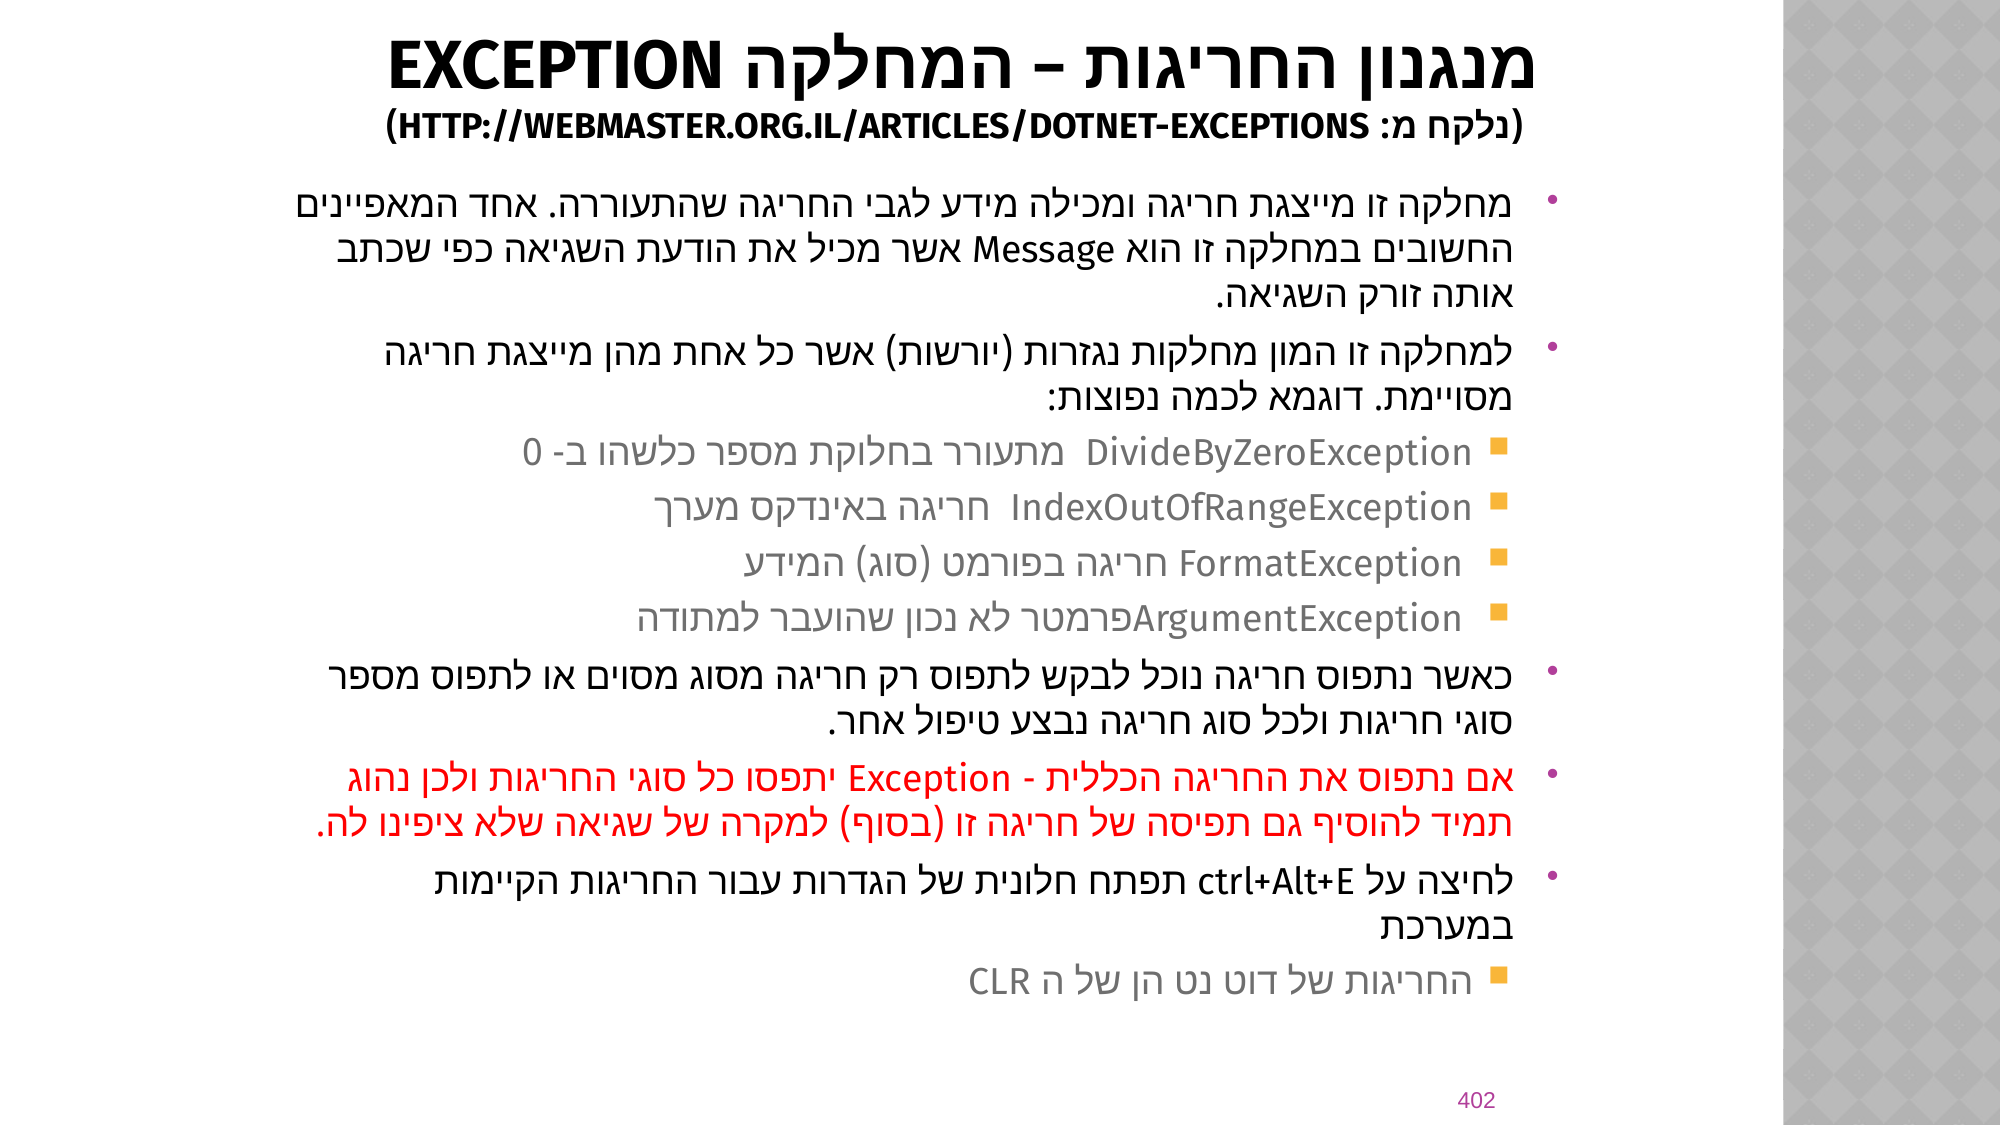

# מנגנון החריגות – המחלקה EXCEPTION (נלקח מ: http://webmaster.org.il/articles/dotnet-exceptions)
מחלקה זו מייצגת חריגה ומכילה מידע לגבי החריגה שהתעוררה. אחד המאפיינים החשובים במחלקה זו הוא Message אשר מכיל את הודעת השגיאה כפי שכתב אותה זורק השגיאה.
למחלקה זו המון מחלקות נגזרות (יורשות) אשר כל אחת מהן מייצגת חריגה מסויימת. דוגמא לכמה נפוצות:
DivideByZeroException  מתעורר בחלוקת מספר כלשהו ב- 0
IndexOutOfRangeException  חריגה באינדקס מערך
 FormatException חריגה בפורמט (סוג) המידע
 ArgumentExceptionפרמטר לא נכון שהועבר למתודה
כאשר נתפוס חריגה נוכל לבקש לתפוס רק חריגה מסוג מסוים או לתפוס מספר סוגי חריגות ולכל סוג חריגה נבצע טיפול אחר.
אם נתפוס את החריגה הכללית - Exception יתפסו כל סוגי החריגות ולכן נהוג תמיד להוסיף גם תפיסה של חריגה זו (בסוף) למקרה של שגיאה שלא ציפינו לה.
לחיצה על ctrl+Alt+E תפתח חלונית של הגדרות עבור החריגות הקיימות במערכת
החריגות של דוט נט הן של ה CLR

402